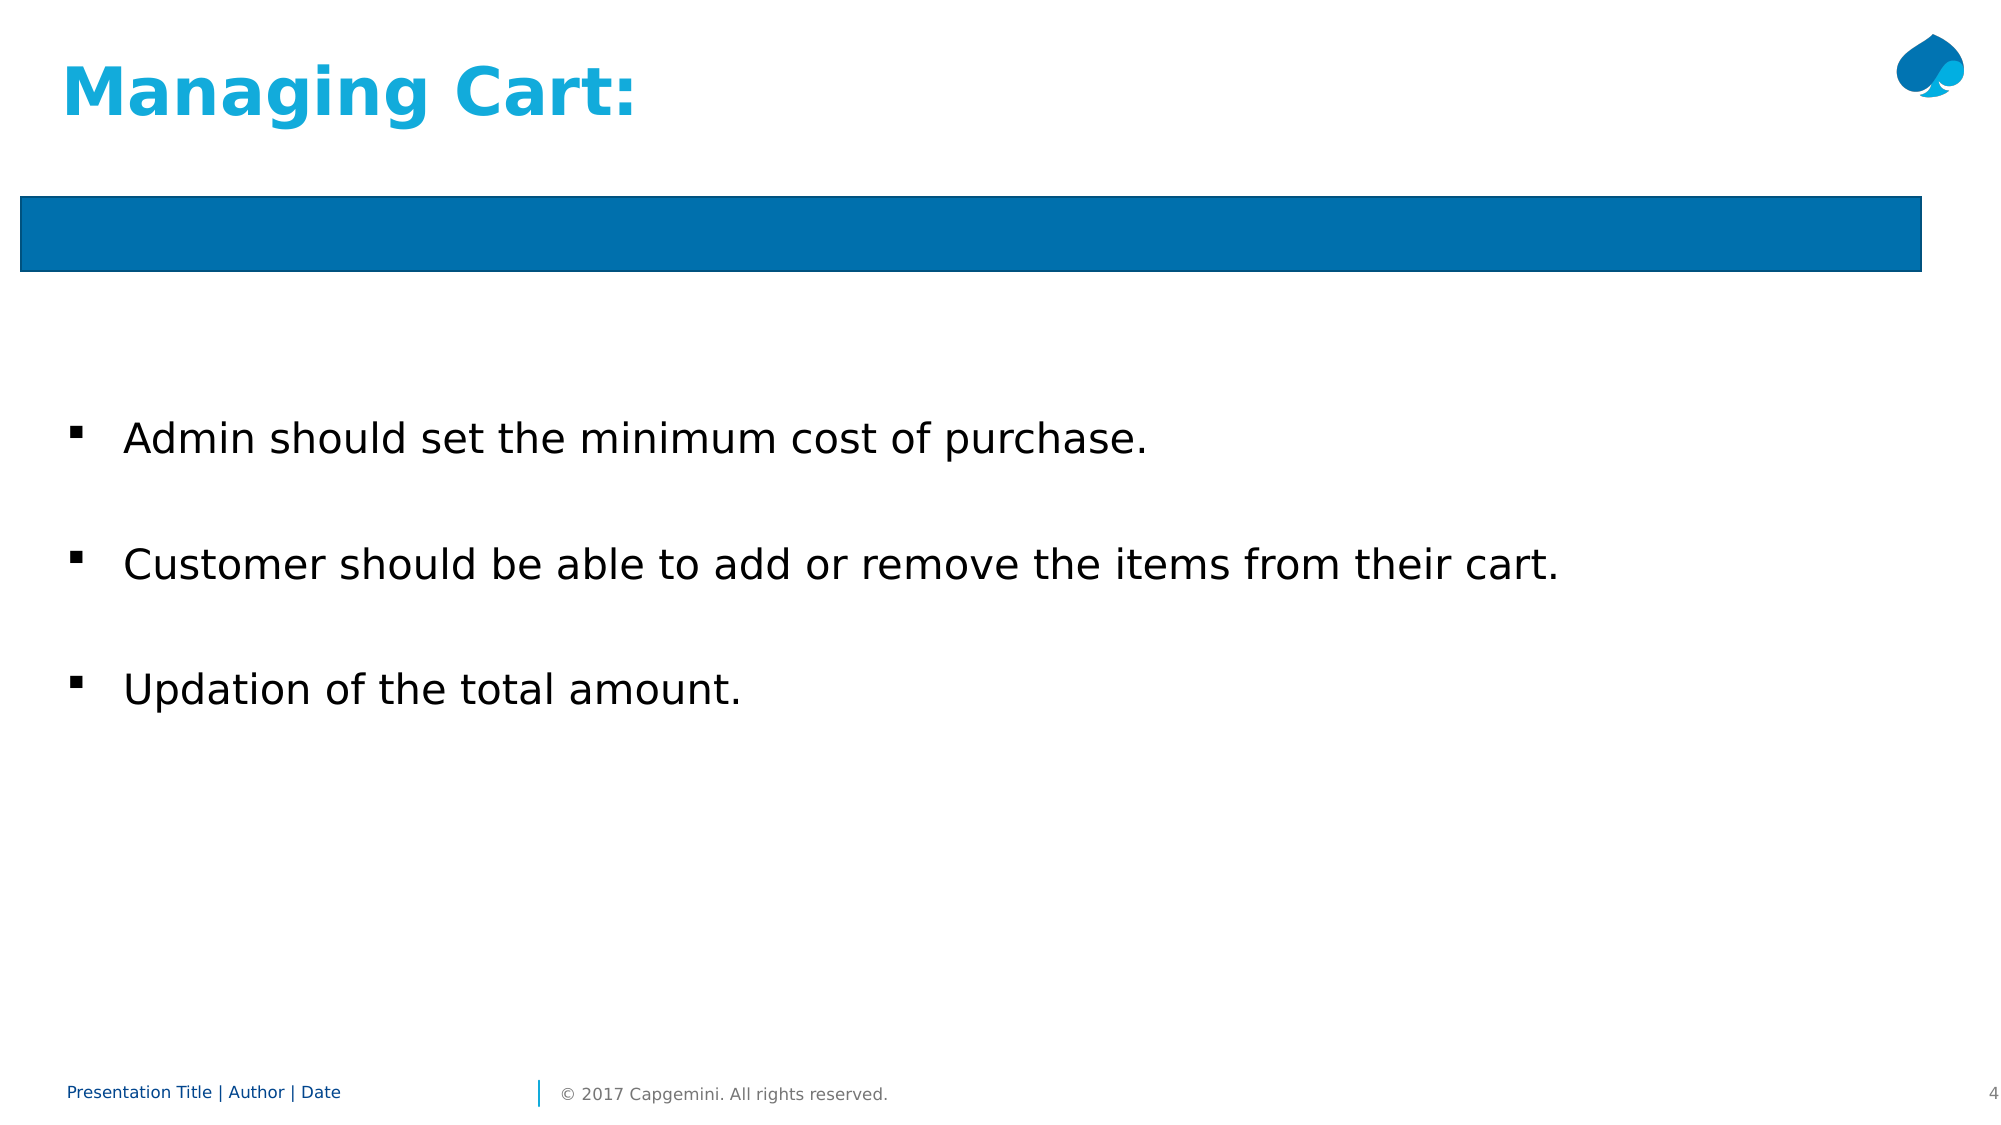

Managing Cart:

Admin should set the minimum cost of purchase.

Customer should be able to add or remove the items from their cart.

Updation of the total amount.